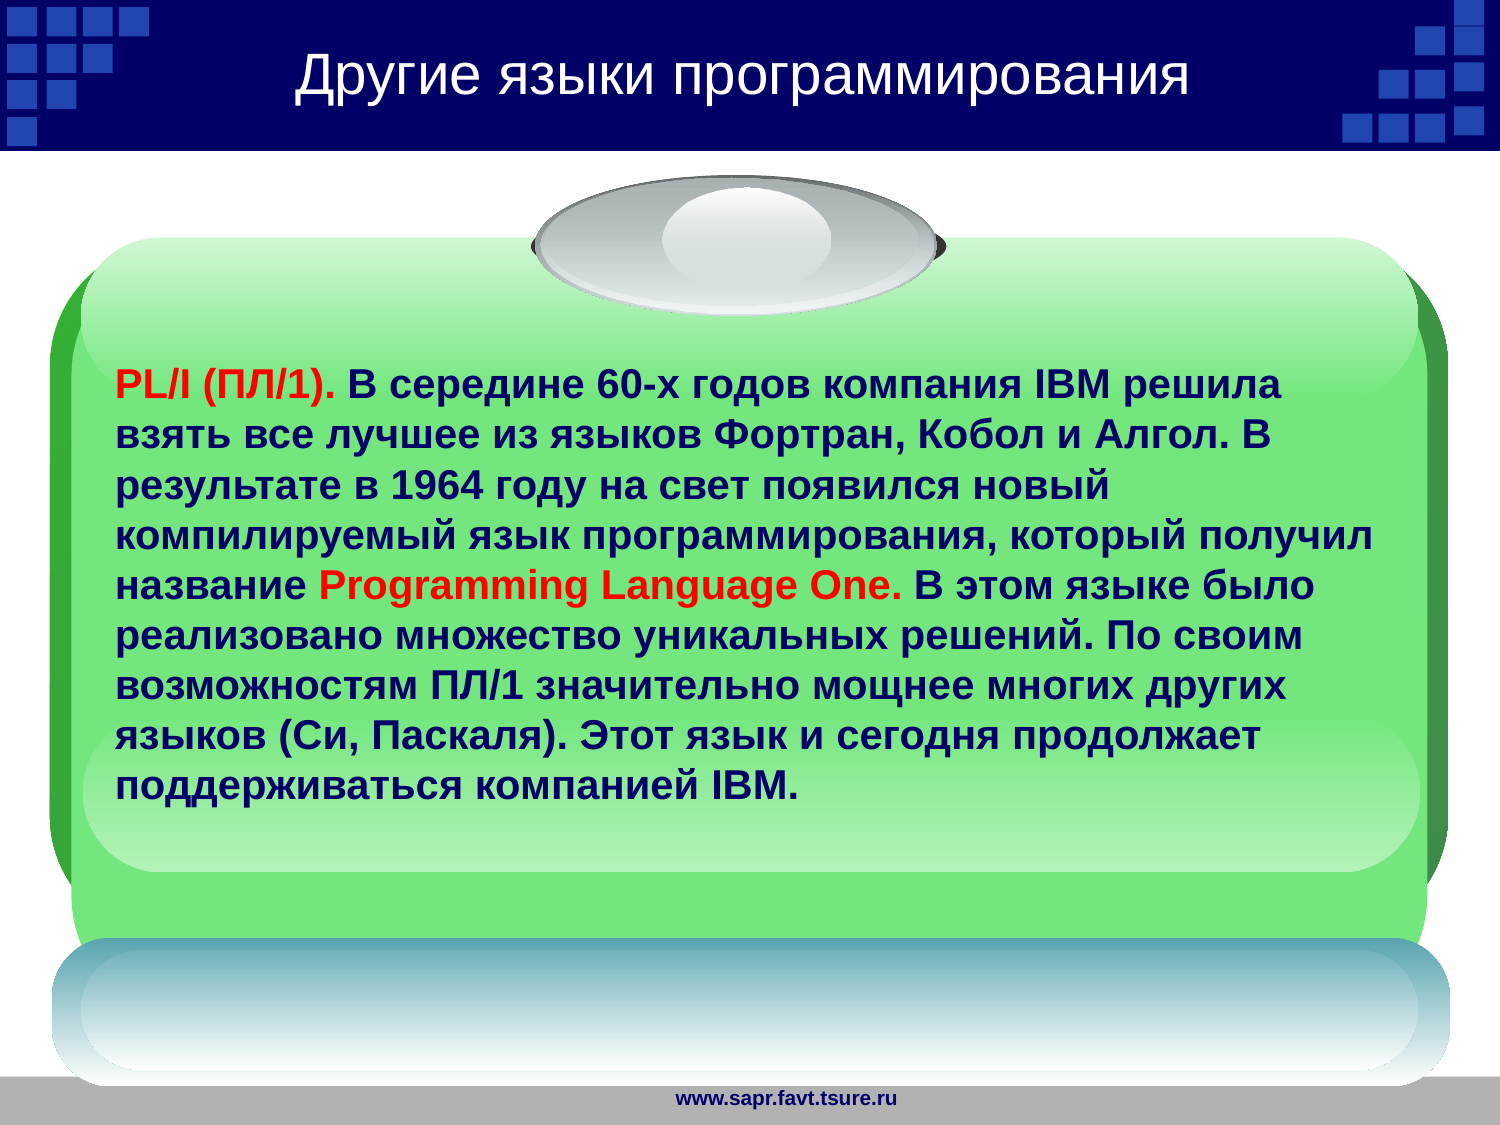

Другие языки программирования

PL/I (ПЛ/1). В середине 60-х годов компания IBM решила взять все лучшее из языков Фортран, Кобол и Алгол. В результате в 1964 году на свет появился новый компилируемый язык программирования, который получил название Programming Language One. В этом языке было реализовано множество уникальных решений. По своим возможностям ПЛ/1 значительно мощнее многих других языков (Си, Паскаля). Этот язык и сегодня продолжает поддерживаться компанией IBM.

www.sapr.favt.tsure.ru